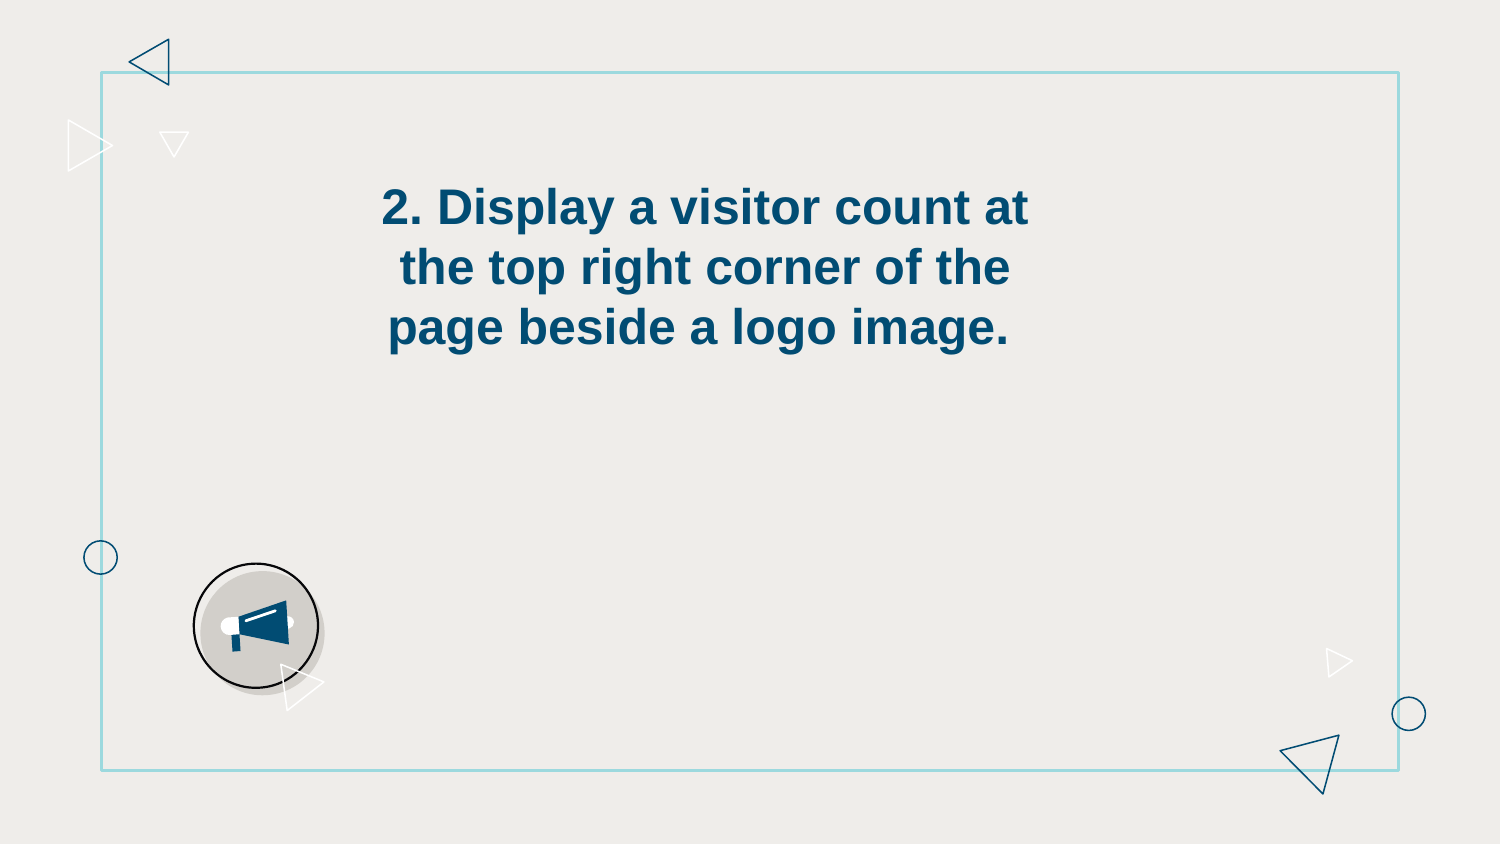

# 2. Display a visitor count at the top right corner of the page beside a logo image.